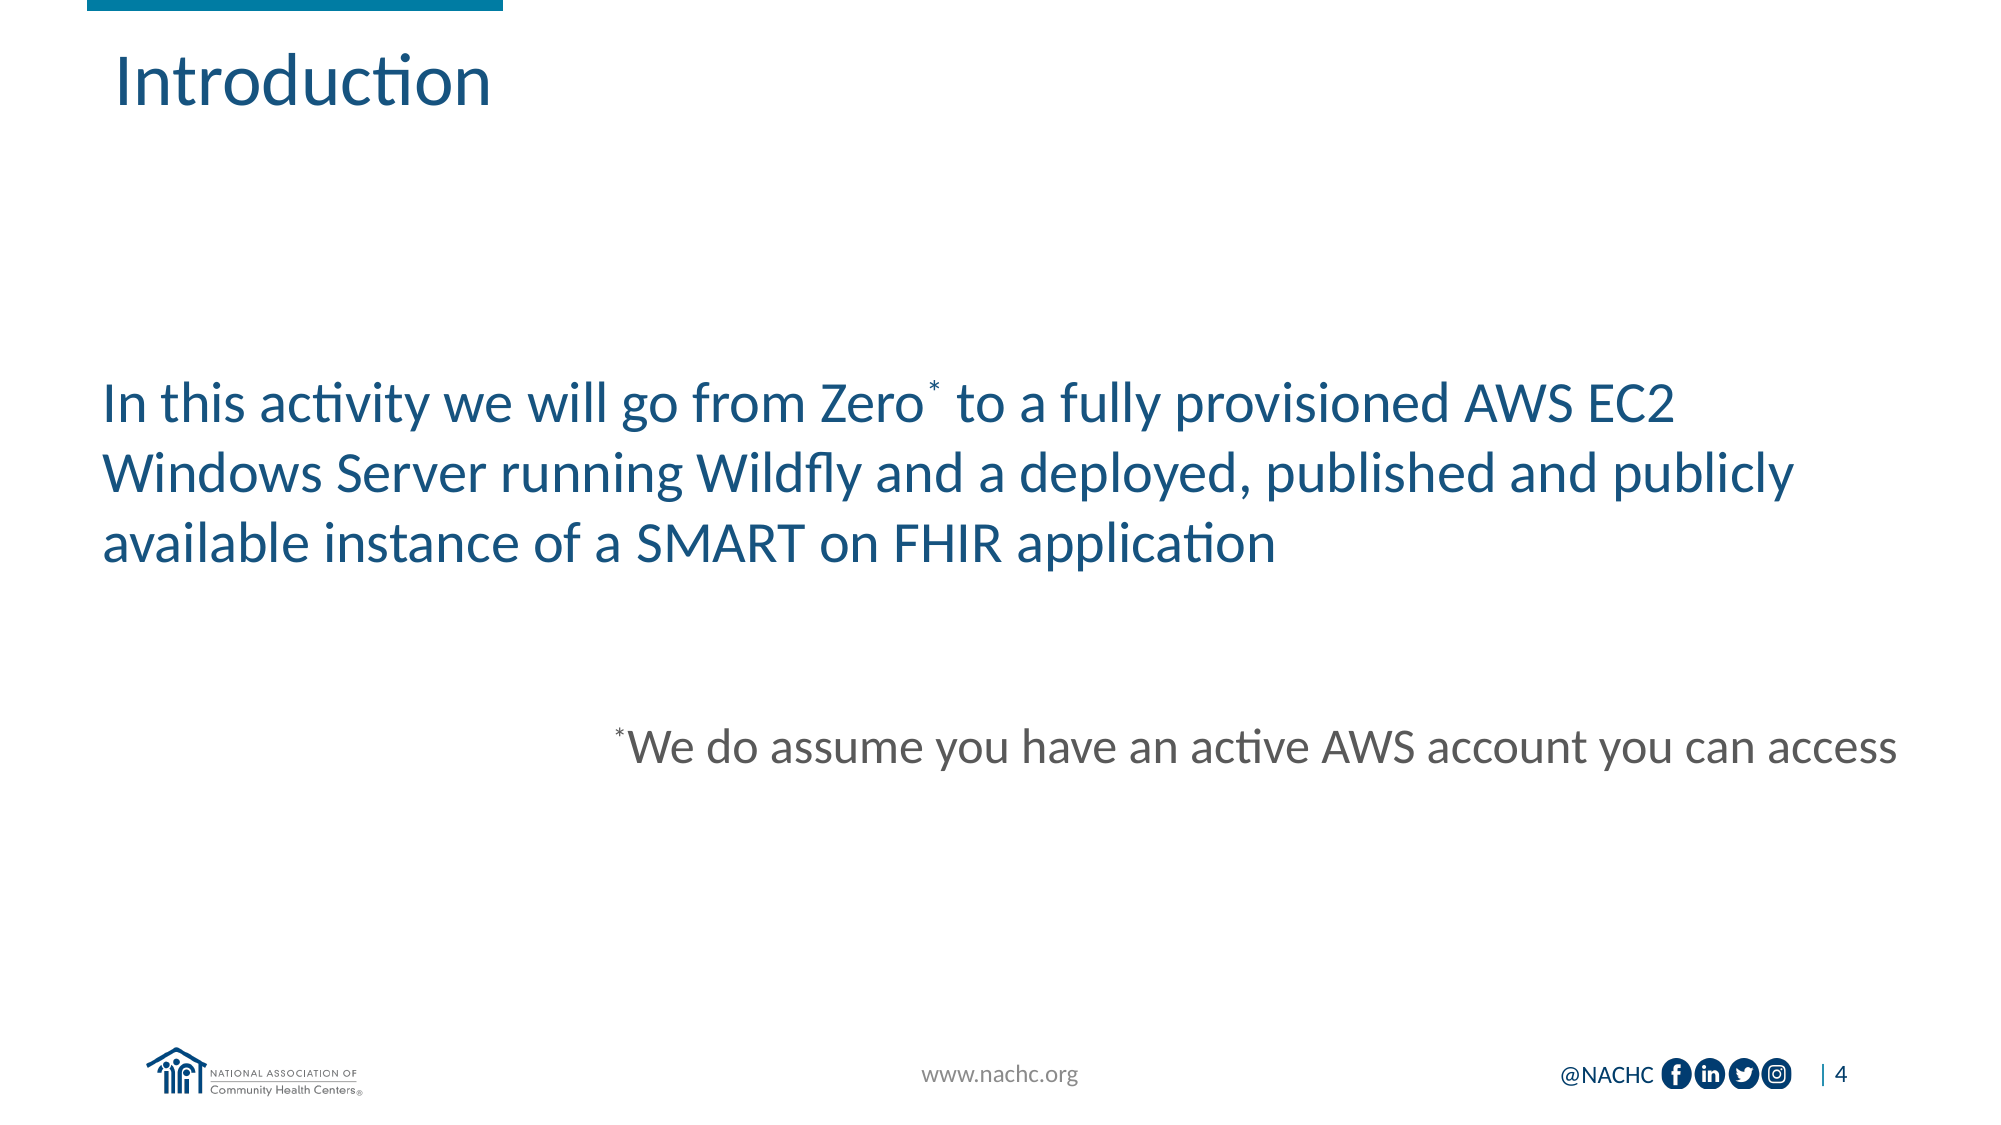

#
Introduction
In this activity we will go from Zero* to a fully provisioned AWS EC2 Windows Server running Wildfly and a deployed, published and publicly available instance of a SMART on FHIR application

*We do assume you have an active AWS account you can access
www.nachc.org
| 4